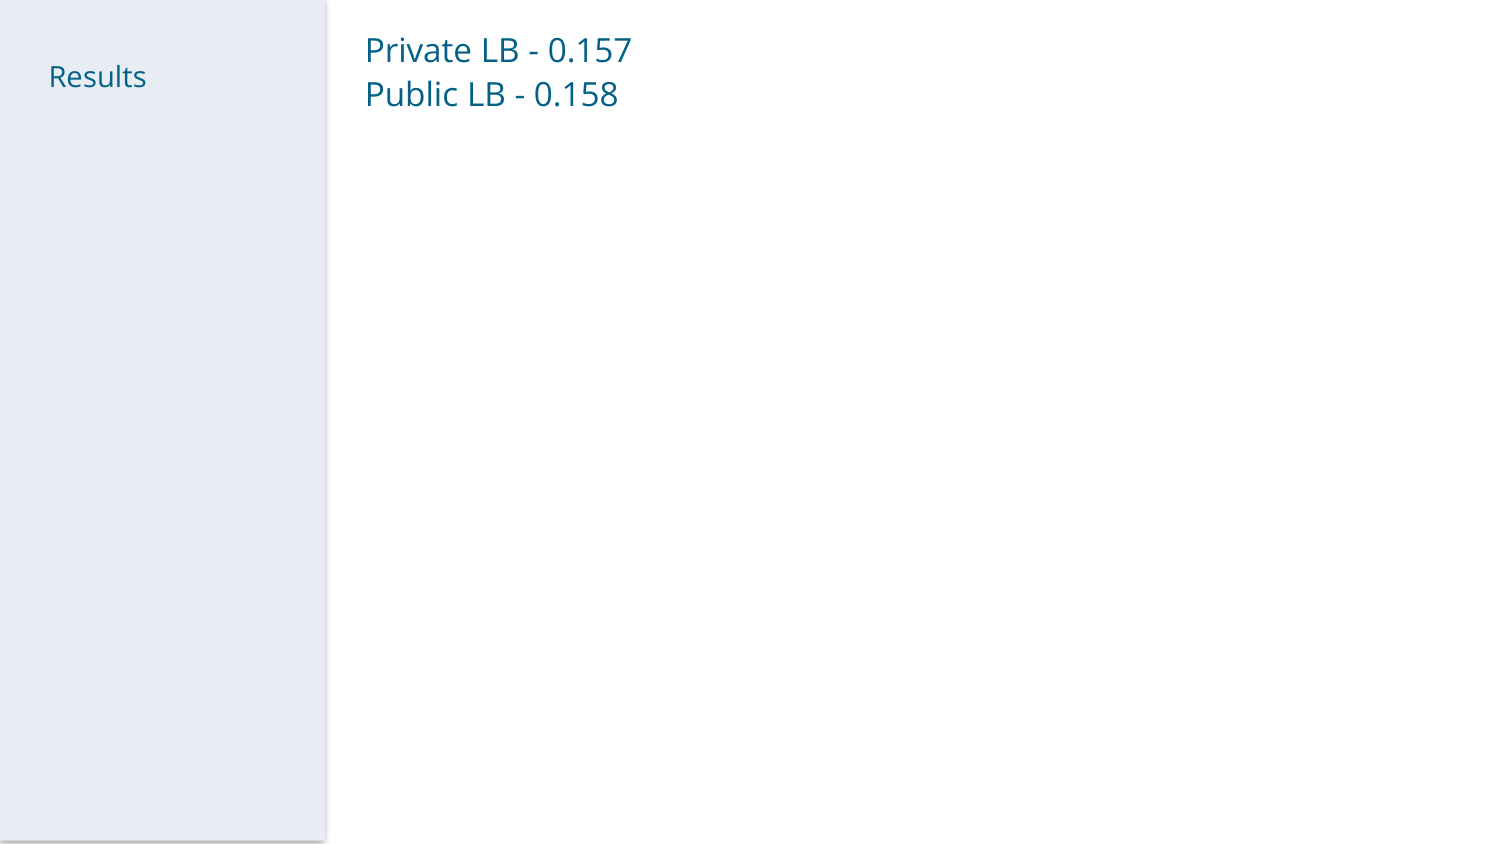

Private LB - 0.157
Public LB - 0.158

Results